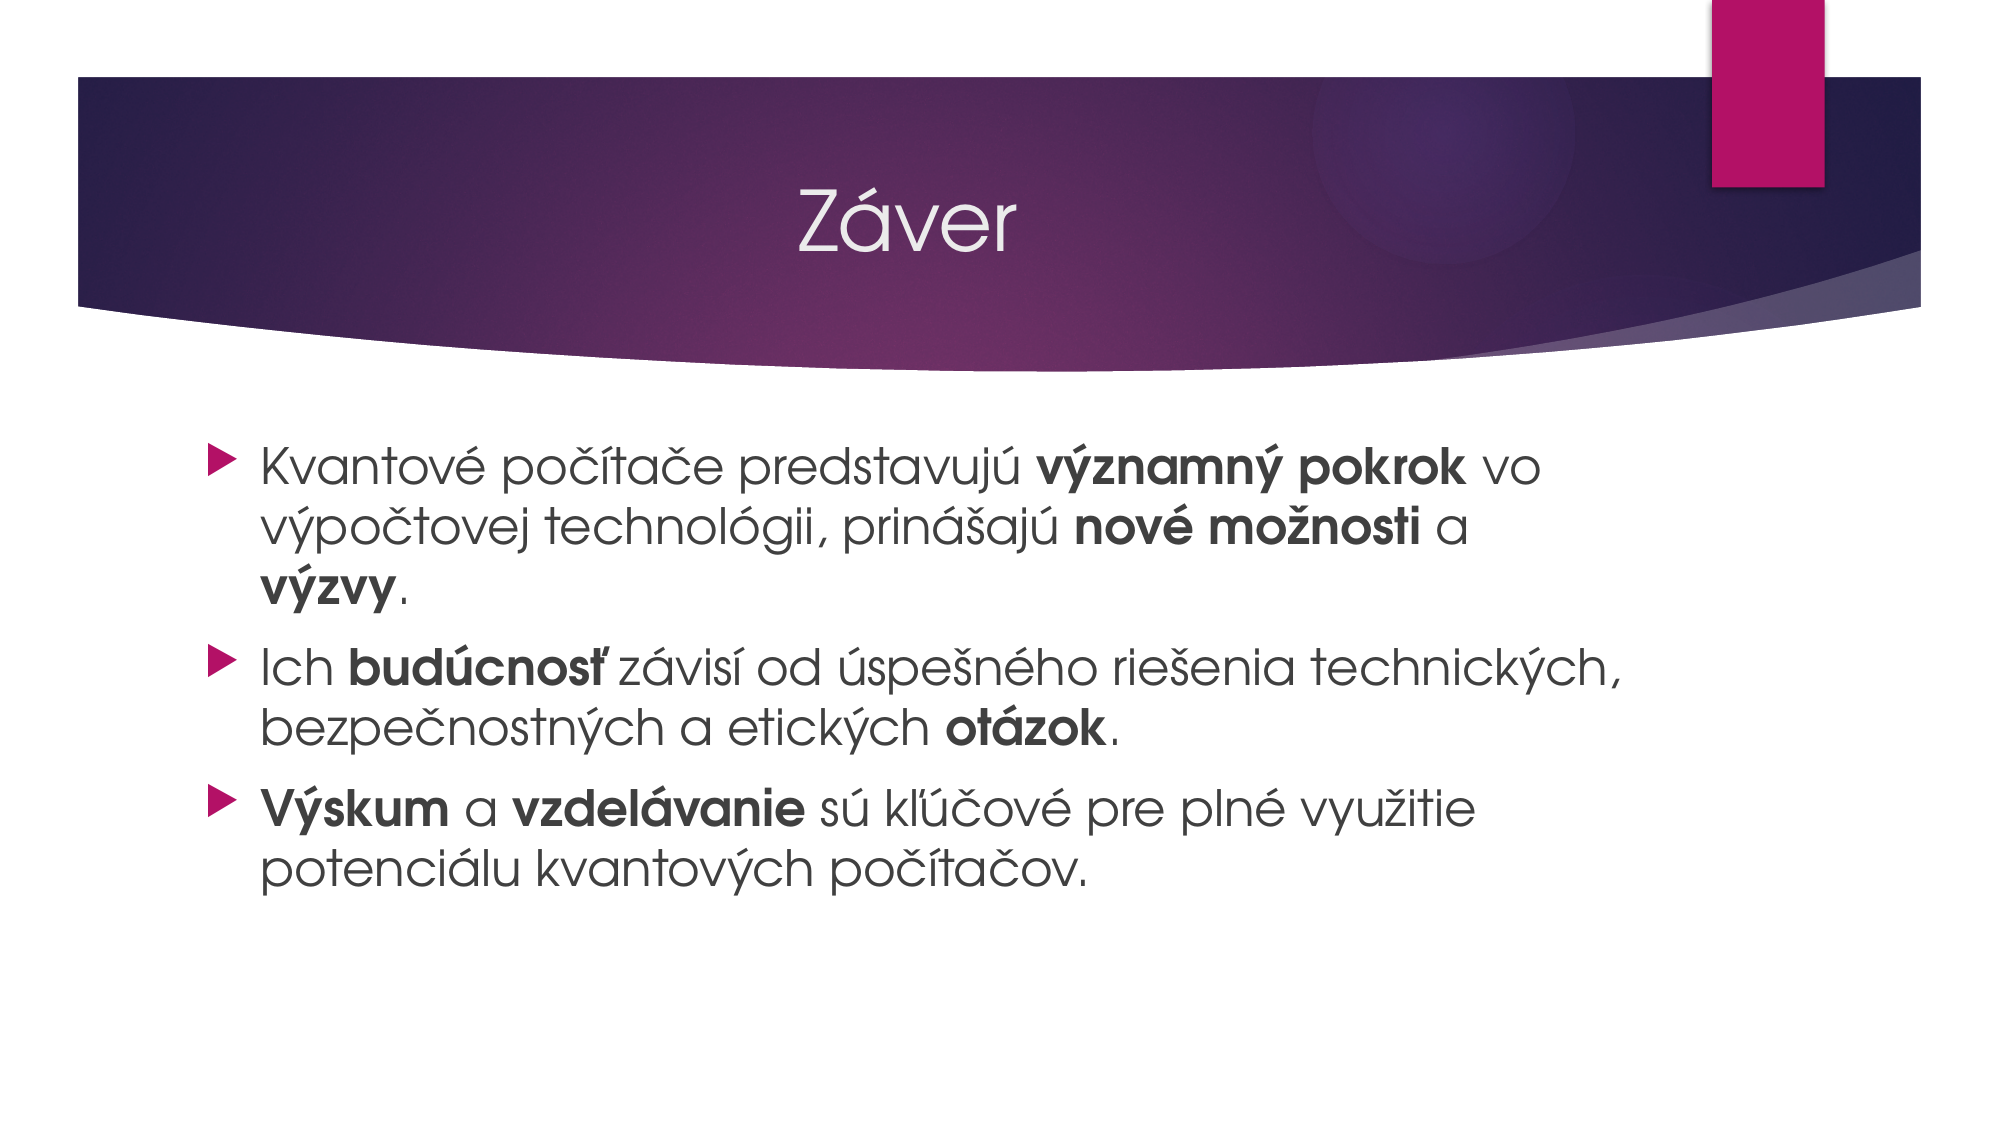

# Záver
Kvantové počítače predstavujú významný pokrok vo výpočtovej technológii, prinášajú nové možnosti a výzvy.
Ich budúcnosť závisí od úspešného riešenia technických, bezpečnostných a etických otázok.
Výskum a vzdelávanie sú kľúčové pre plné využitie potenciálu kvantových počítačov.